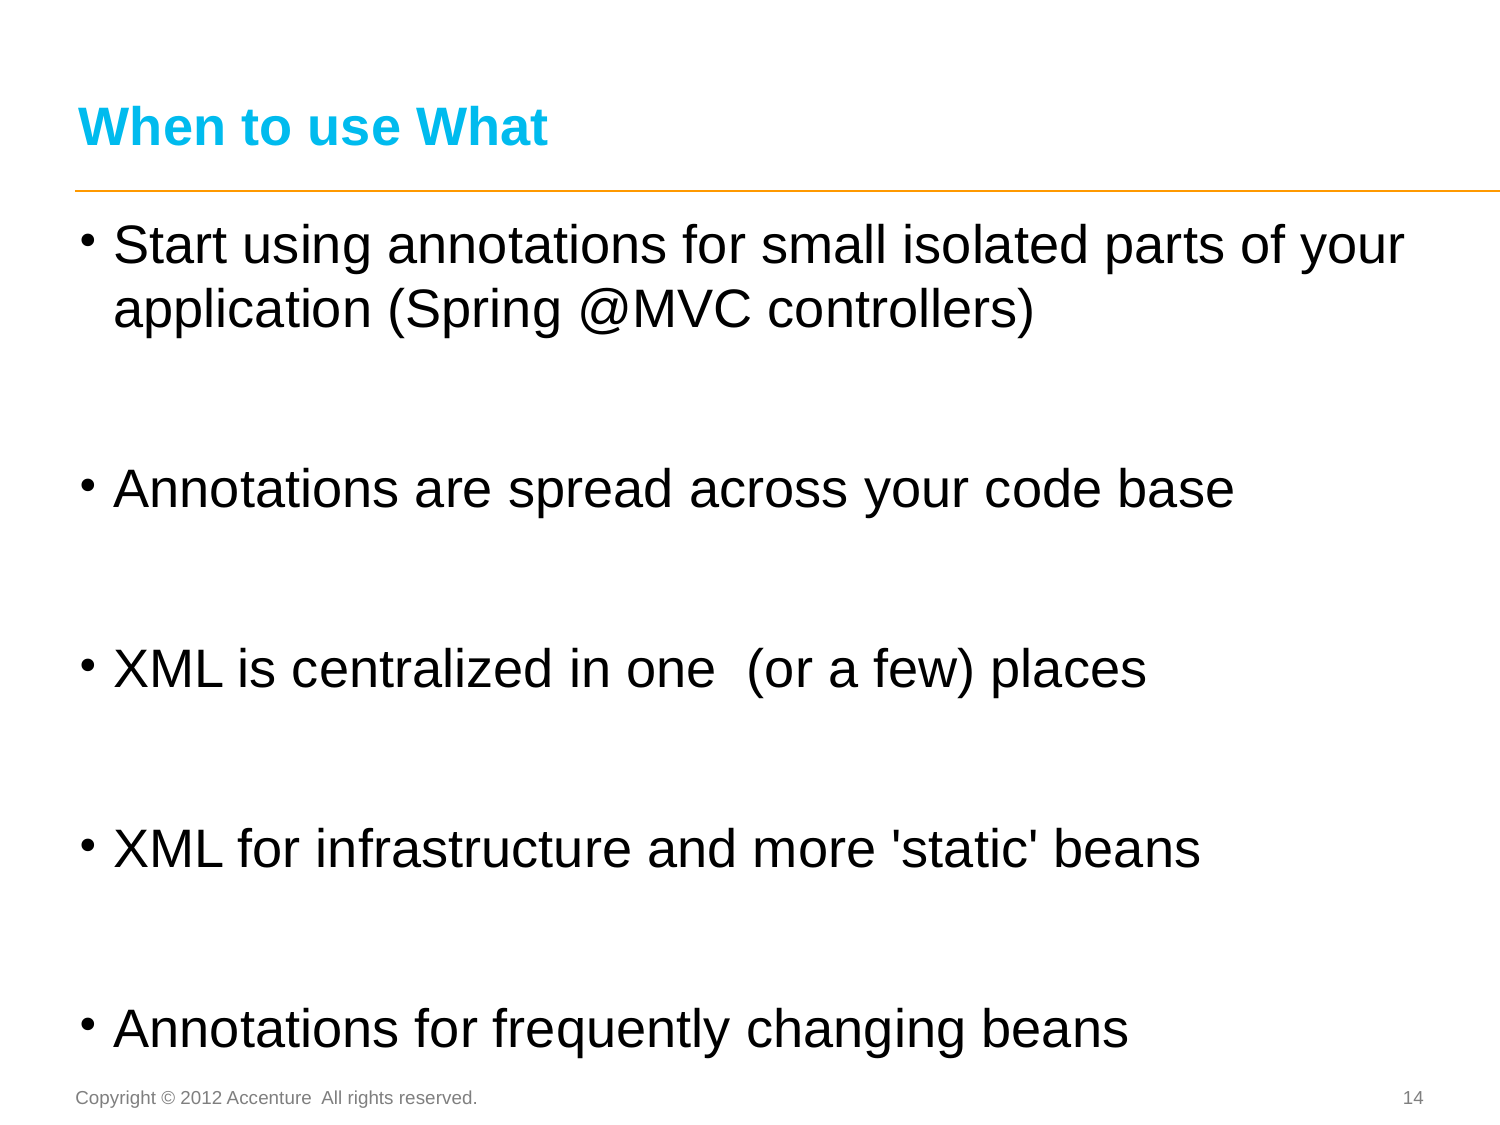

When to use What
Start using annotations for small isolated parts of your application (Spring @MVC controllers)

Annotations are spread across your code base

XML is centralized in one  (or a few) places

XML for infrastructure and more 'static' beans

Annotations for frequently changing beans